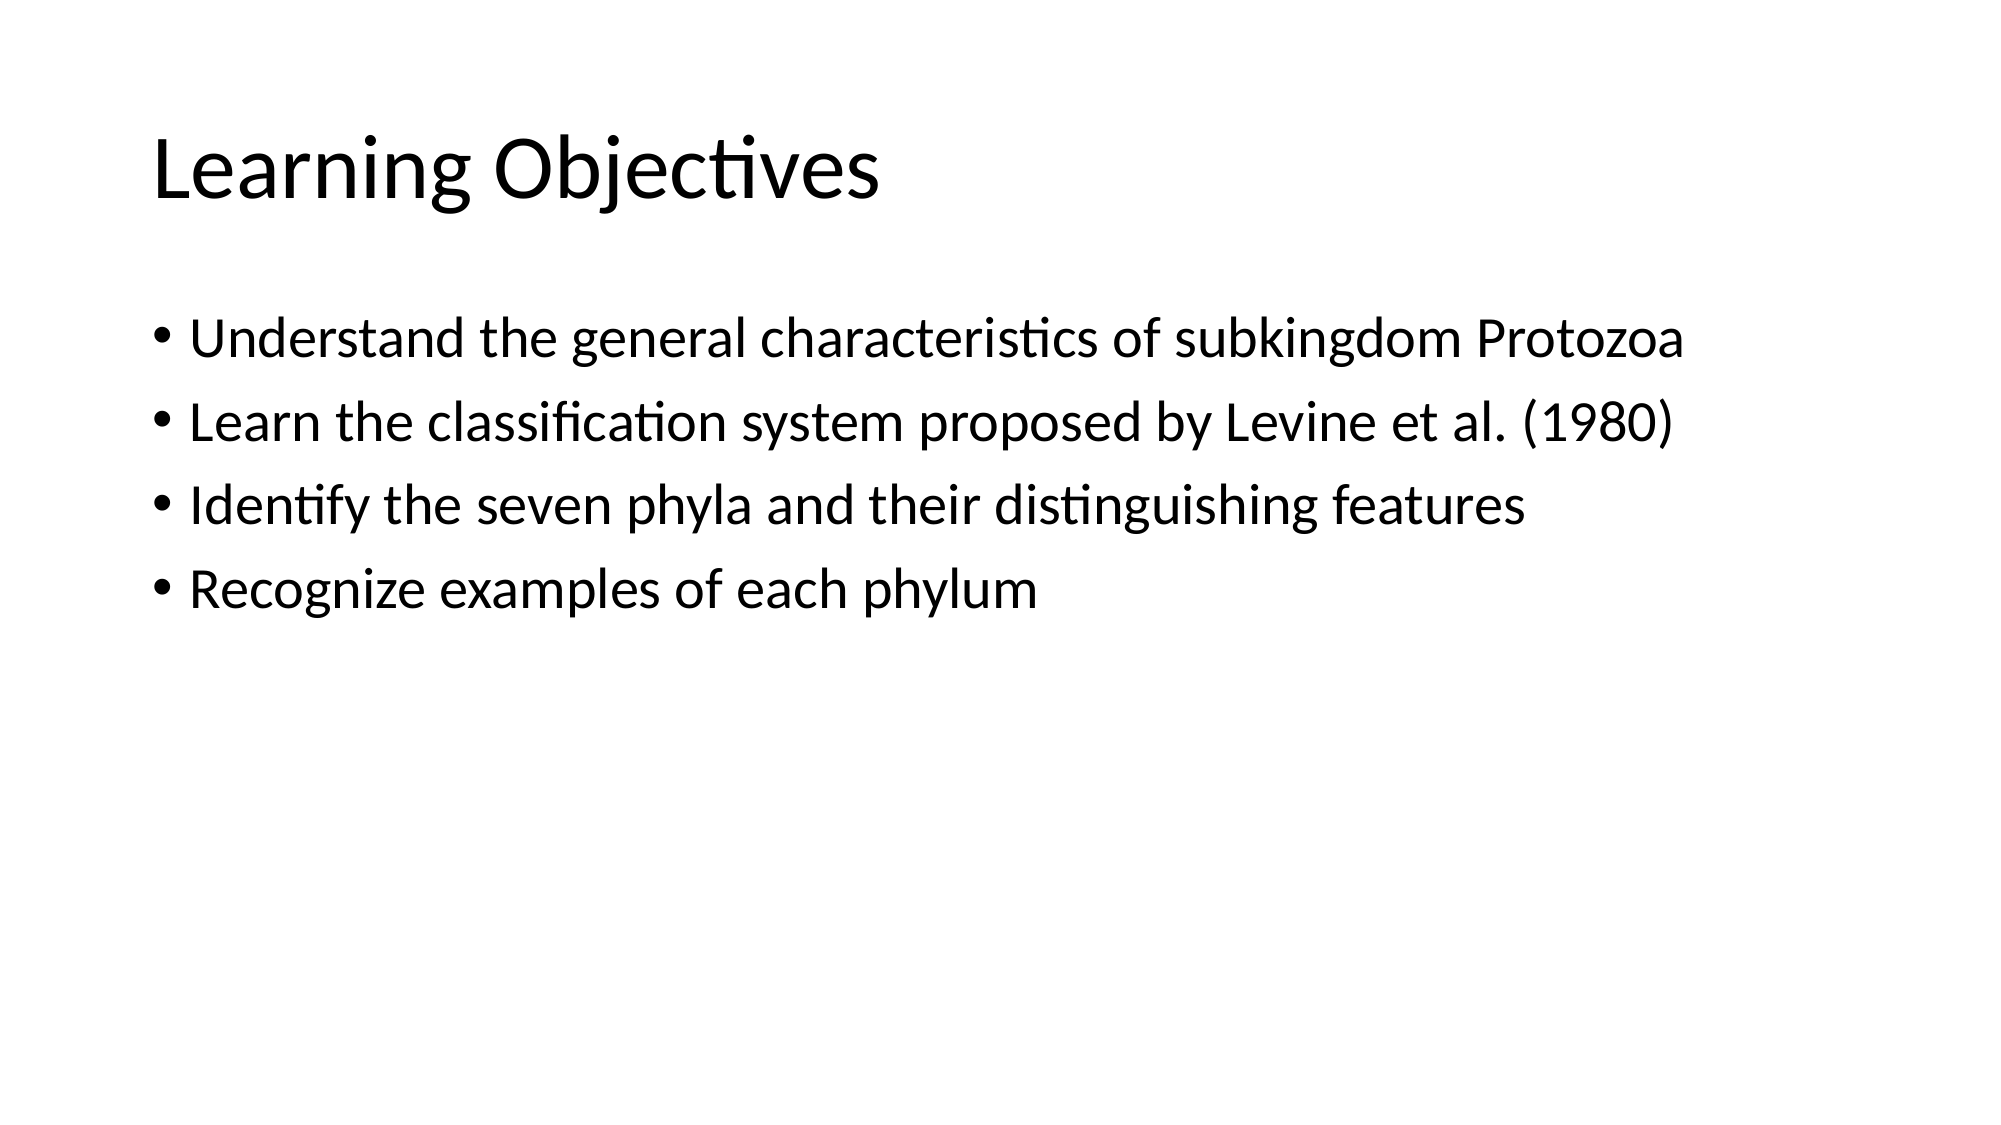

# Learning Objectives
Understand the general characteristics of subkingdom Protozoa
Learn the classification system proposed by Levine et al. (1980)
Identify the seven phyla and their distinguishing features
Recognize examples of each phylum